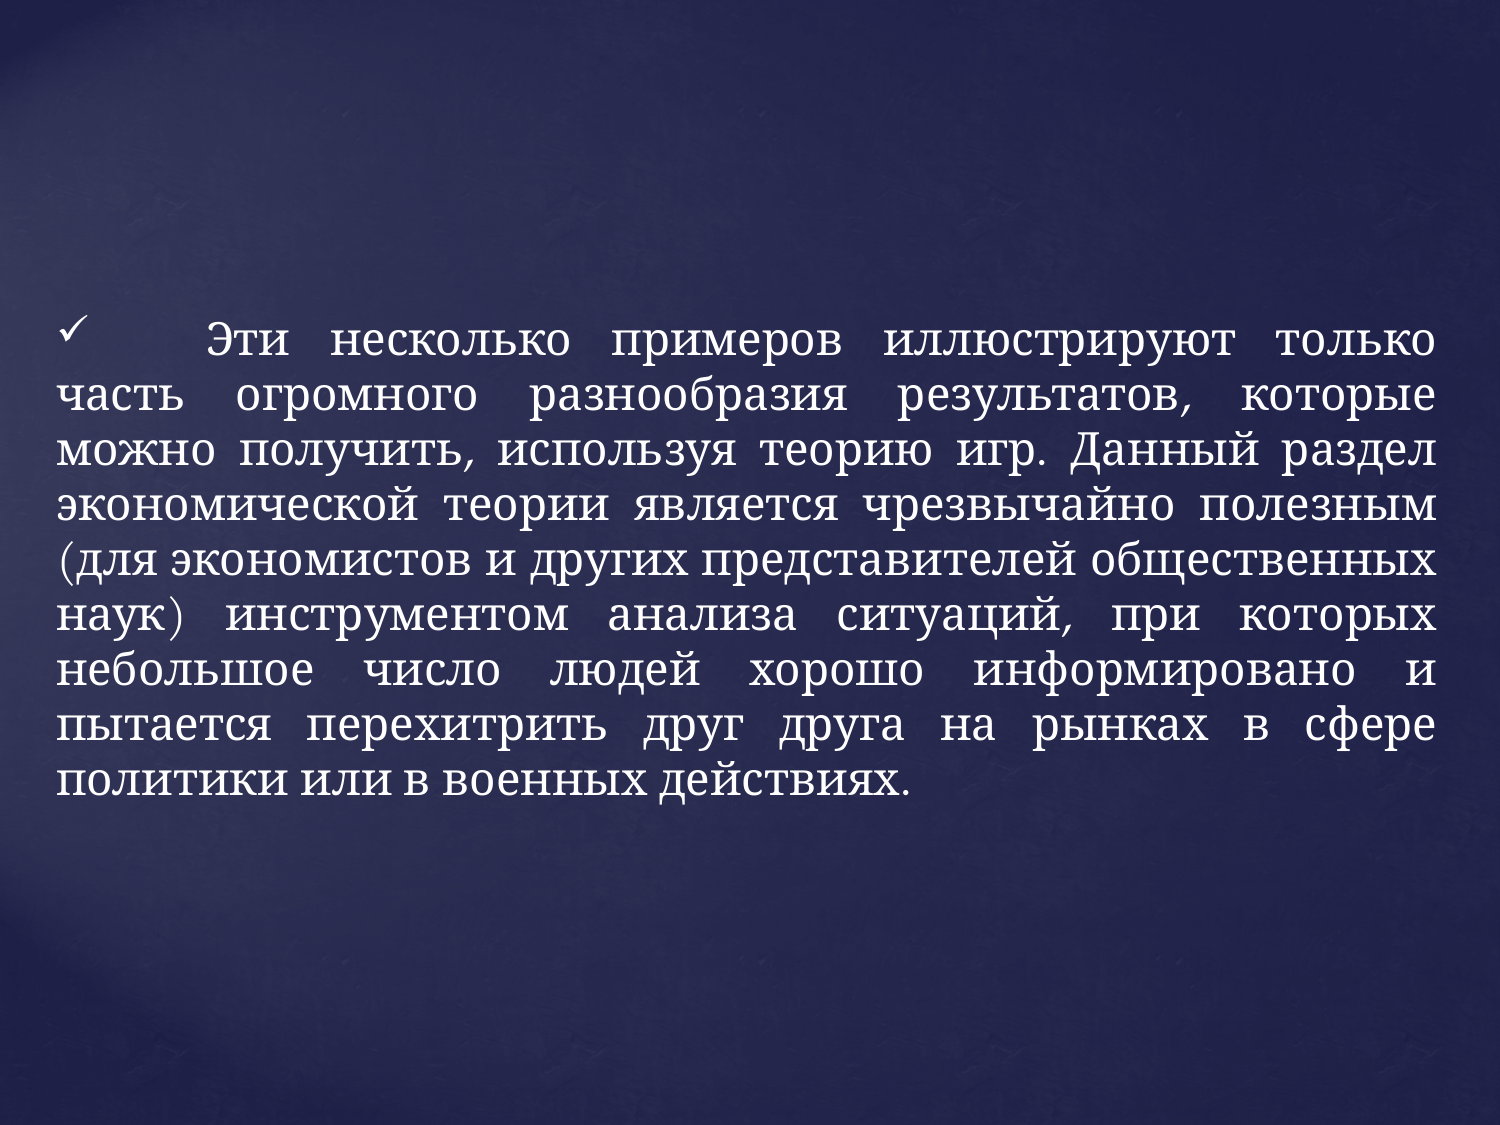

Эти несколько примеров иллюстрируют только часть огромного разнообразия результатов, которые можно получить, используя теорию игр. Данный раздел экономической теории является чрезвычайно полезным (для экономистов и других представителей общественных наук) инструментом анализа ситуаций, при которых небольшое число людей хорошо информировано и пытается перехитрить друг друга на рынках в сфере политики или в военных действиях.